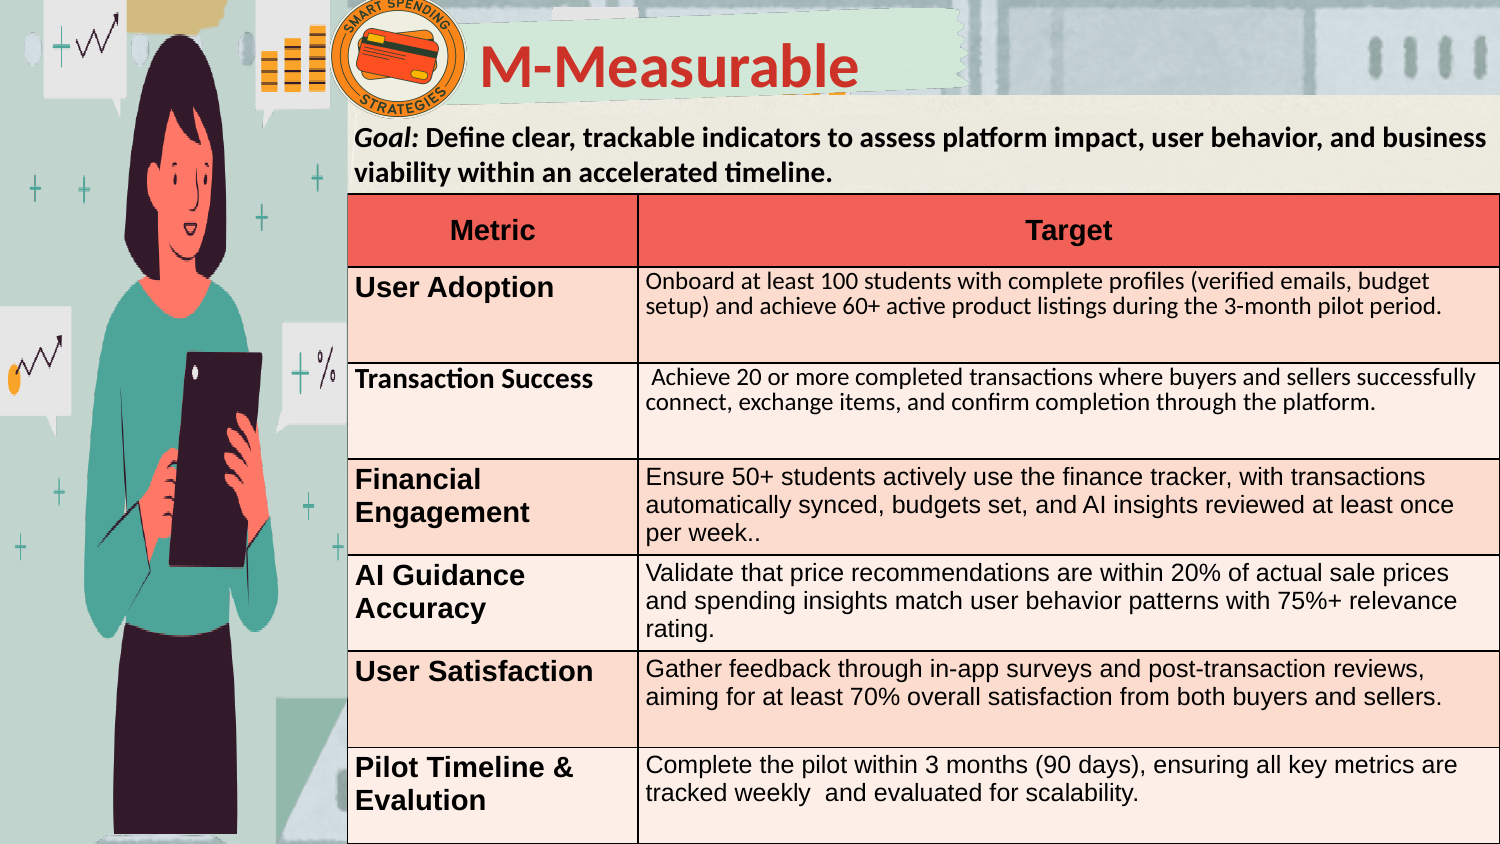

M-Measurable

Goal: Define clear, trackable indicators to assess platform impact, user behavior, and business viability within an accelerated timeline.
| Metric | Target |
| --- | --- |
| User Adoption | Onboard at least 100 students with complete profiles (verified emails, budget setup) and achieve 60+ active product listings during the 3-month pilot period. |
| Transaction Success | Achieve 20 or more completed transactions where buyers and sellers successfully connect, exchange items, and confirm completion through the platform. |
| Financial Engagement | Ensure 50+ students actively use the finance tracker, with transactions automatically synced, budgets set, and AI insights reviewed at least once per week.. |
| AI Guidance Accuracy | Validate that price recommendations are within 20% of actual sale prices and spending insights match user behavior patterns with 75%+ relevance rating. |
| User Satisfaction | Gather feedback through in-app surveys and post-transaction reviews, aiming for at least 70% overall satisfaction from both buyers and sellers. |
| Pilot Timeline & Evalution | Complete the pilot within 3 months (90 days), ensuring all key metrics are tracked weekly  and evaluated for scalability. |